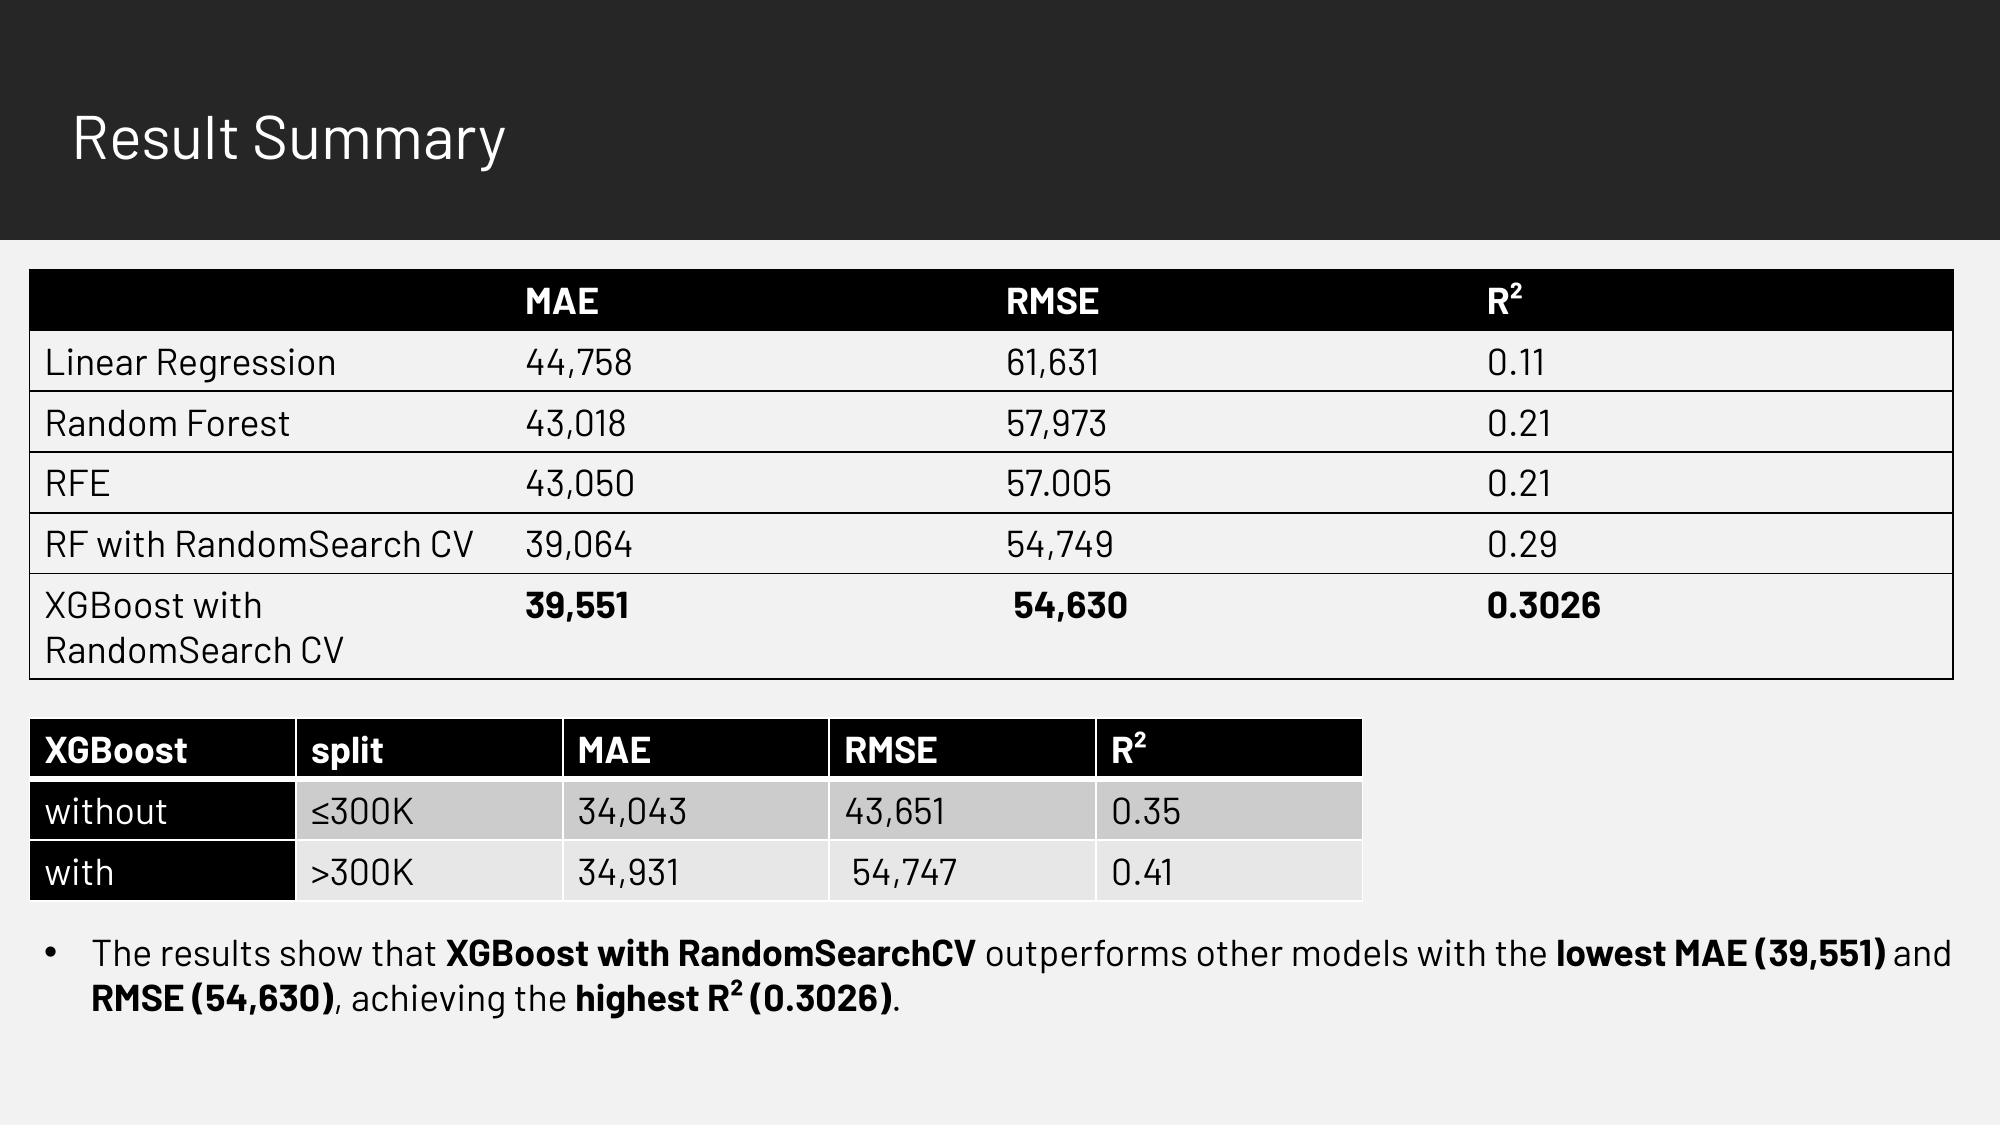

# Result Summary

|  | MAE | RMSE | R² |
| --- | --- | --- | --- |
| Linear Regression | 44,758 | 61,631 | 0.11 |
| Random Forest | 43,018 | 57,973 | 0.21 |
| RFE | 43,050 | 57.005 | 0.21 |
| RF with RandomSearch CV | 39,064 | 54,749 | 0.29 |
| XGBoost with RandomSearch CV | 39,551 | 54,630 | 0.3026 |

| XGBoost | split | MAE | RMSE | R² |
| --- | --- | --- | --- | --- |
| without | ≤300K | 34,043 | 43,651 | 0.35 |
| with | >300K | 34,931 | 54,747 | 0.41 |
The results show that XGBoost with RandomSearchCV outperforms other models with the lowest MAE (39,551) and RMSE (54,630), achieving the highest R² (0.3026).